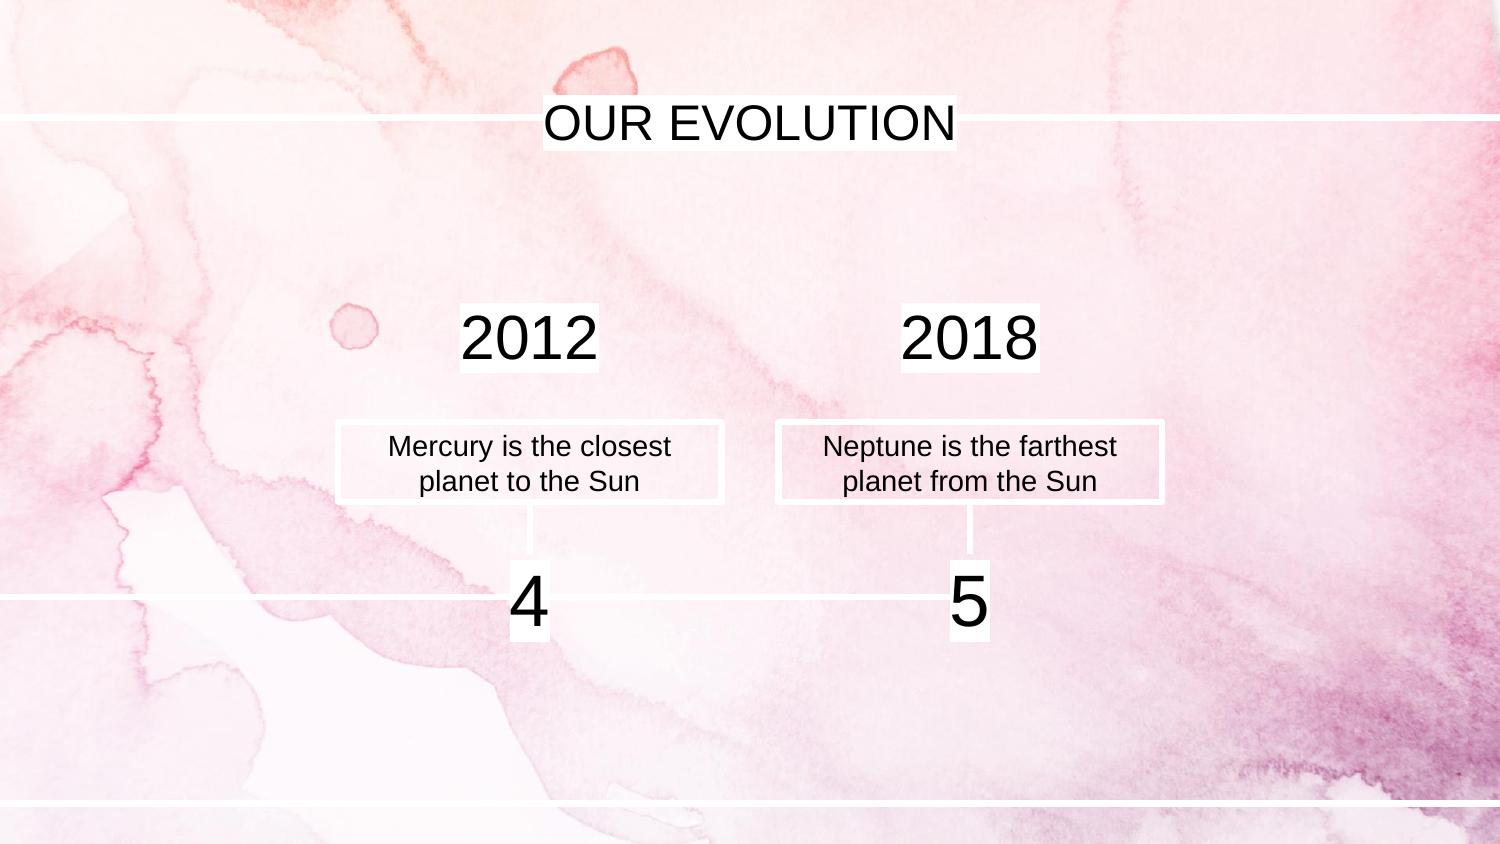

# OUR EVOLUTION
2012
2018
Mercury is the closest planet to the Sun
Neptune is the farthest planet from the Sun
4
5